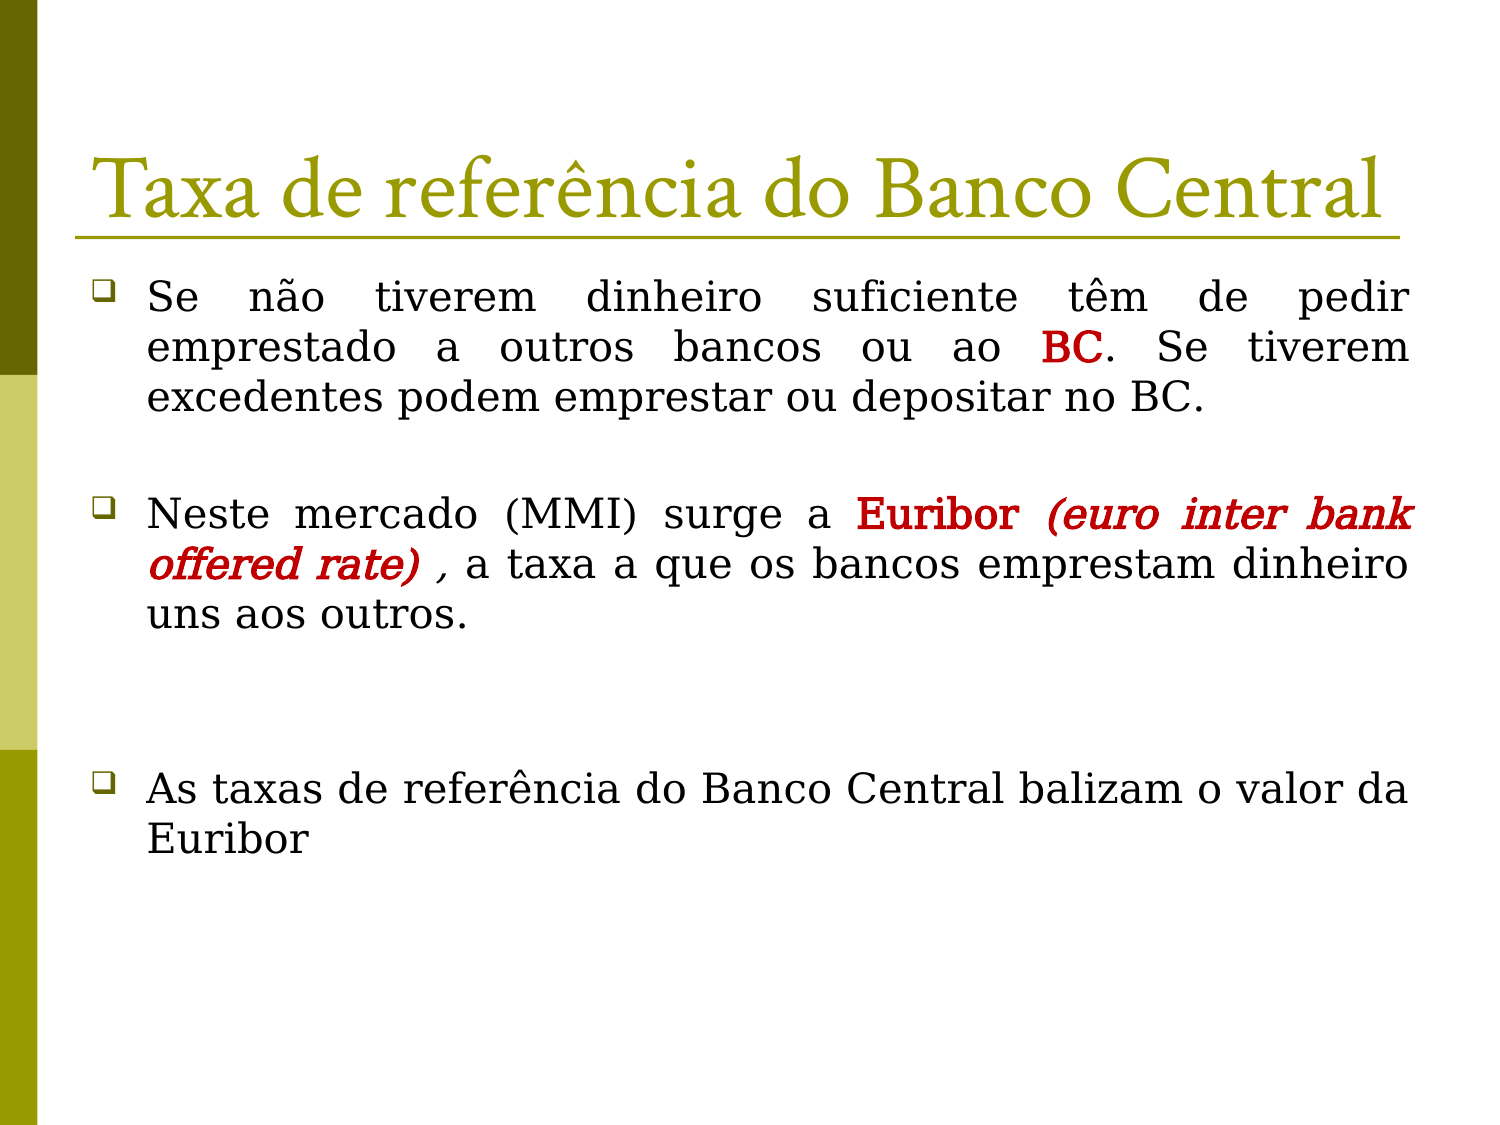

# Taxa de referência do Banco Central
Se não tiverem dinheiro suficiente têm de pedir emprestado a outros bancos ou ao BC. Se tiverem excedentes podem emprestar ou depositar no BC.

Neste mercado (MMI) surge a Euribor (euro inter bank offered rate) , a taxa a que os bancos emprestam dinheiro uns aos outros.

As taxas de referência do Banco Central balizam o valor da Euribor